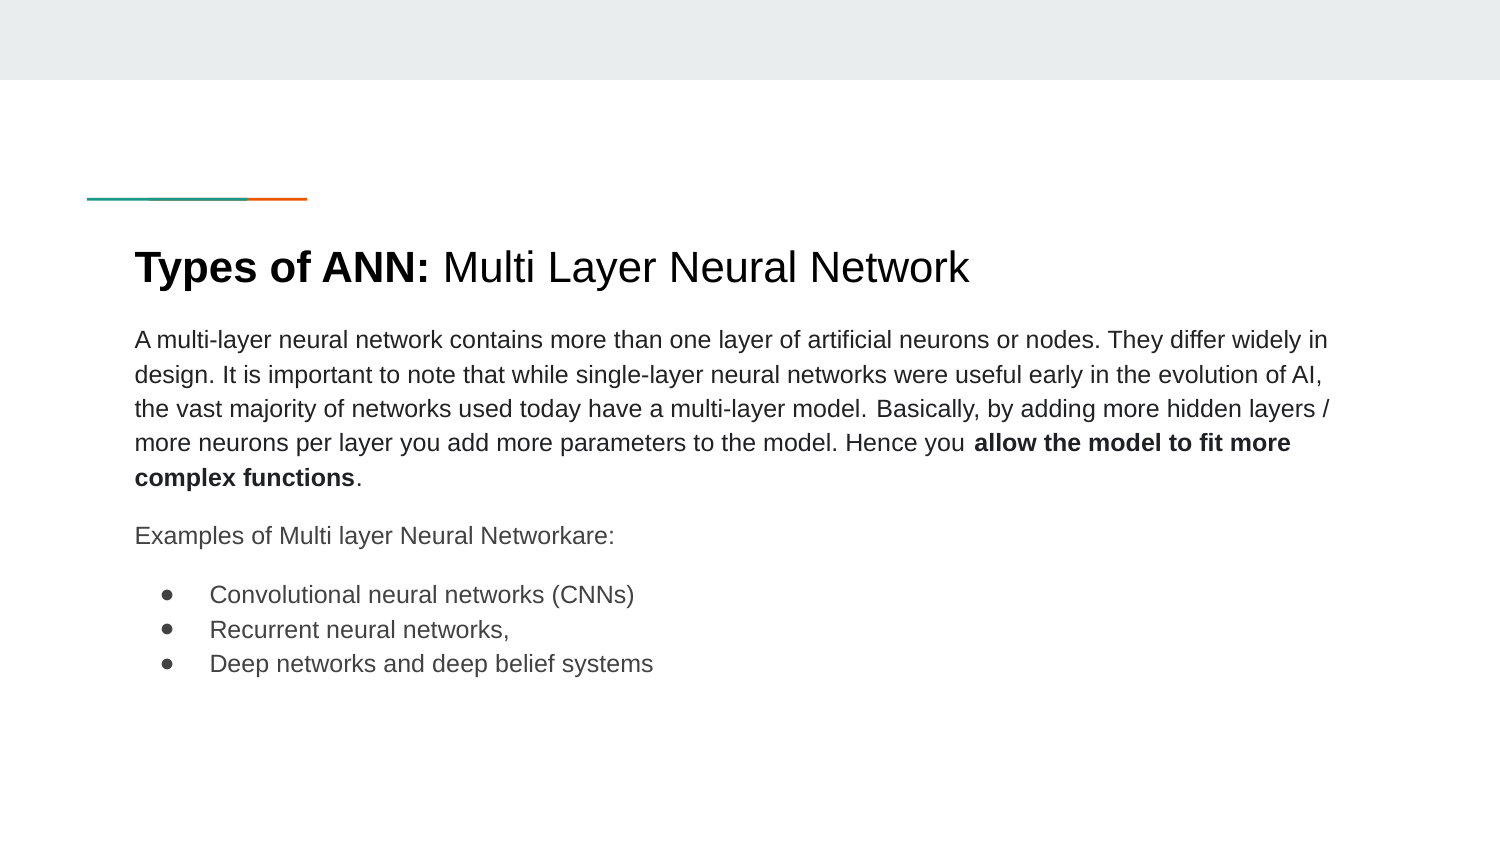

# Types of ANN: Multi Layer Neural Network

A multi-layer neural network contains more than one layer of artificial neurons or nodes. They differ widely in design. It is important to note that while single-layer neural networks were useful early in the evolution of AI, the vast majority of networks used today have a multi-layer model. Basically, by adding more hidden layers / more neurons per layer you add more parameters to the model. Hence you allow the model to fit more complex functions.
Examples of Multi layer Neural Networkare:
Convolutional neural networks (CNNs)
Recurrent neural networks,
Deep networks and deep belief systems